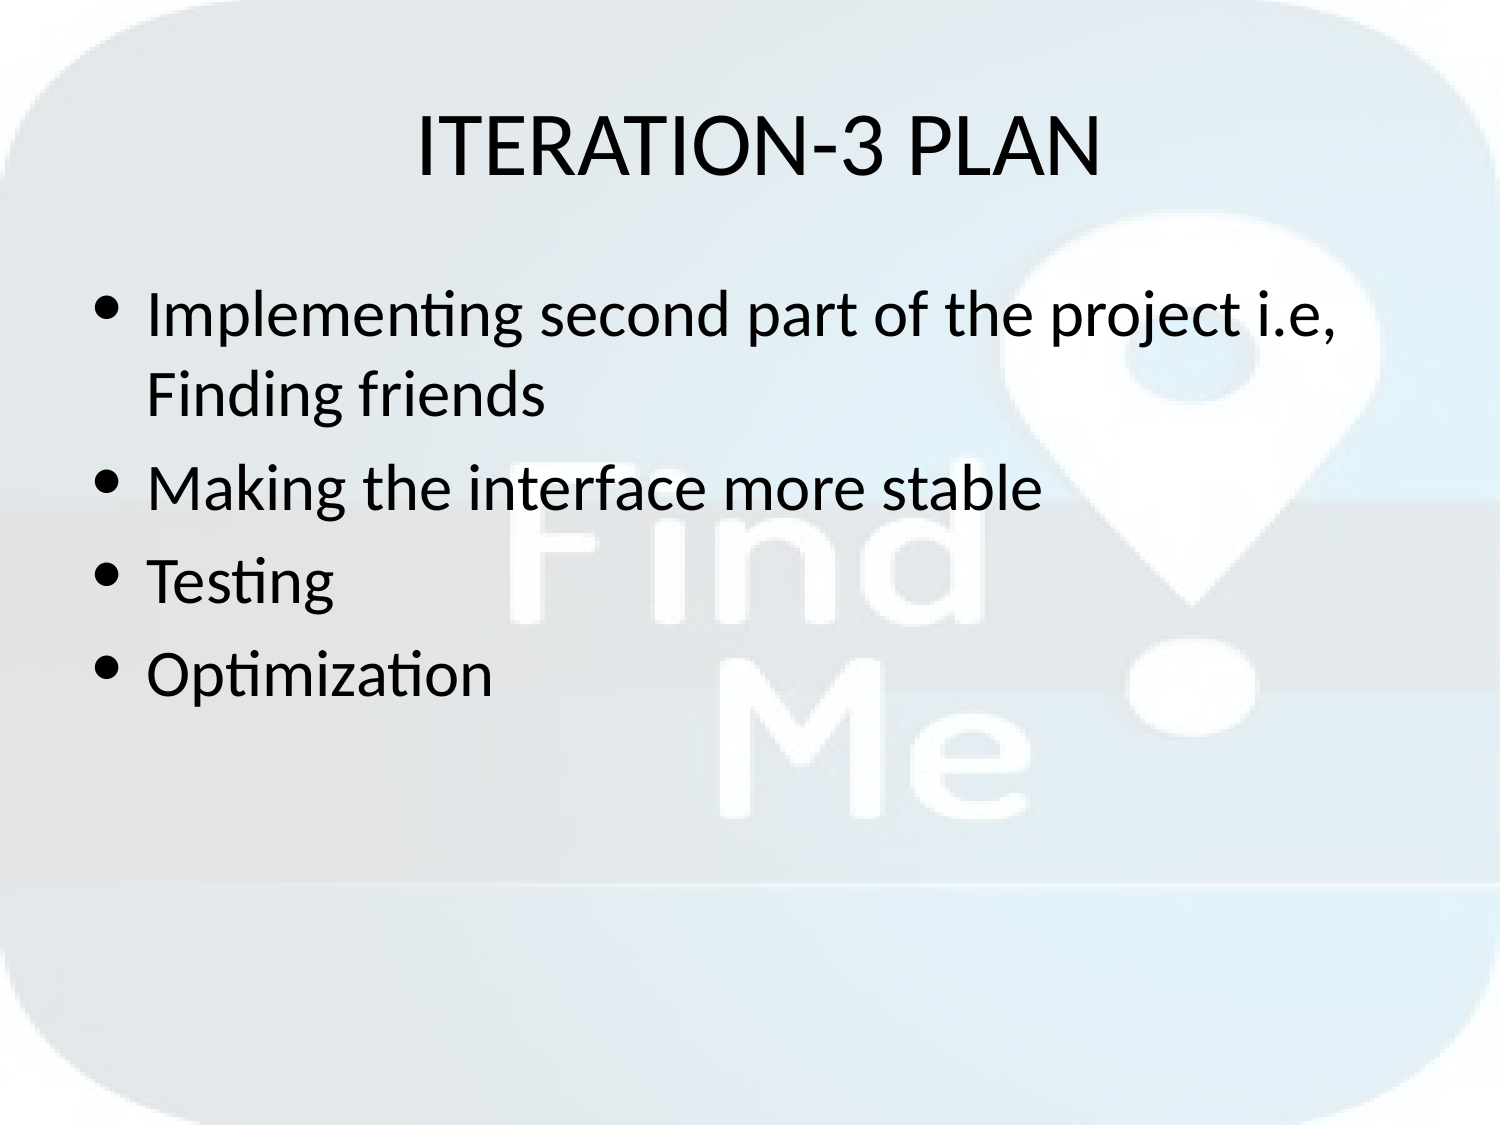

# ITERATION-3 PLAN
Implementing second part of the project i.e, Finding friends
Making the interface more stable
Testing
Optimization